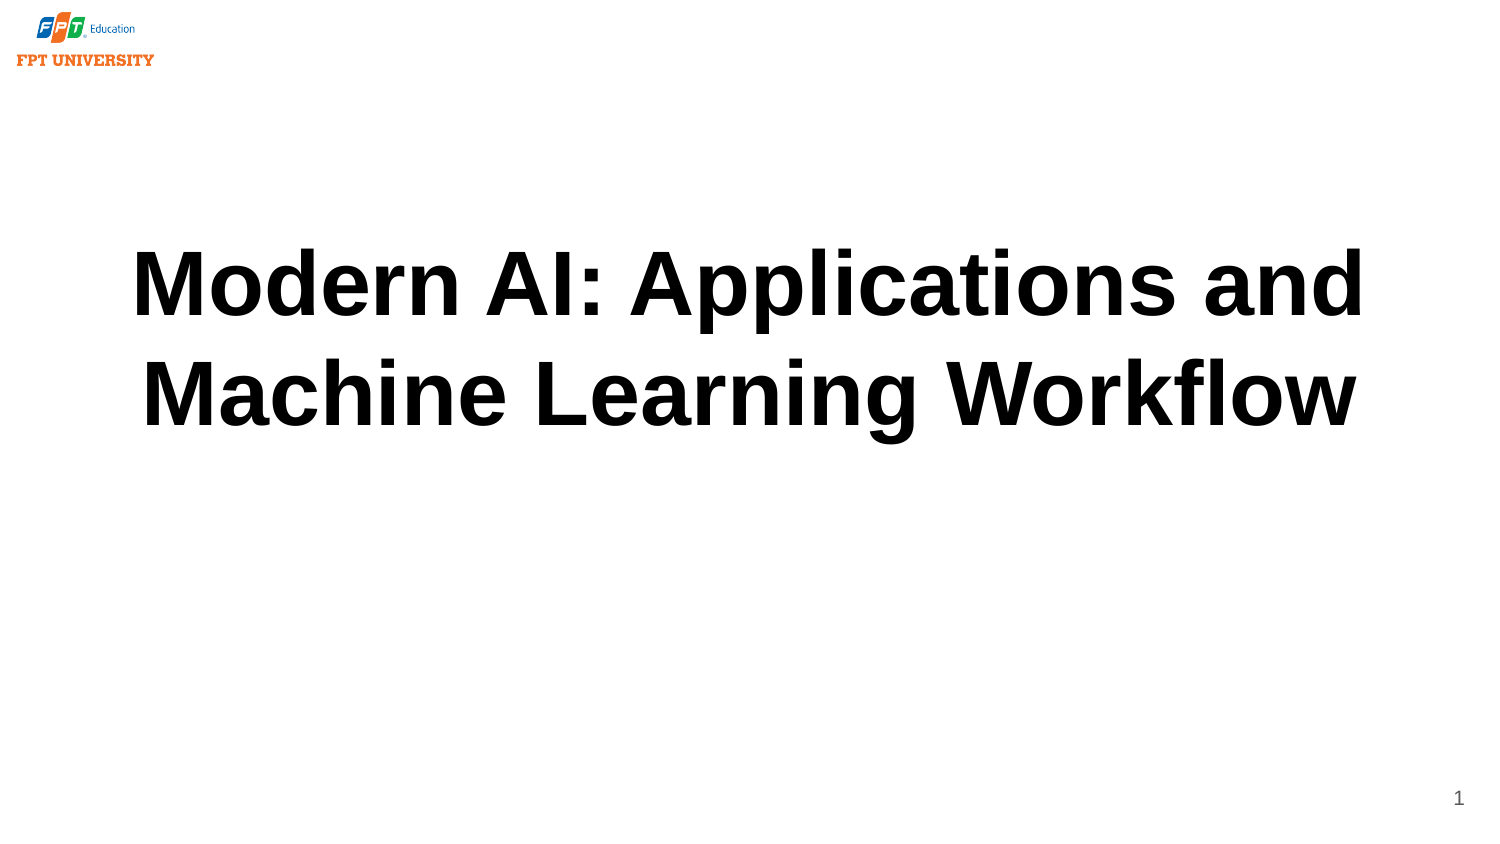

# Modern AI: Applications and Machine Learning Workflow

1